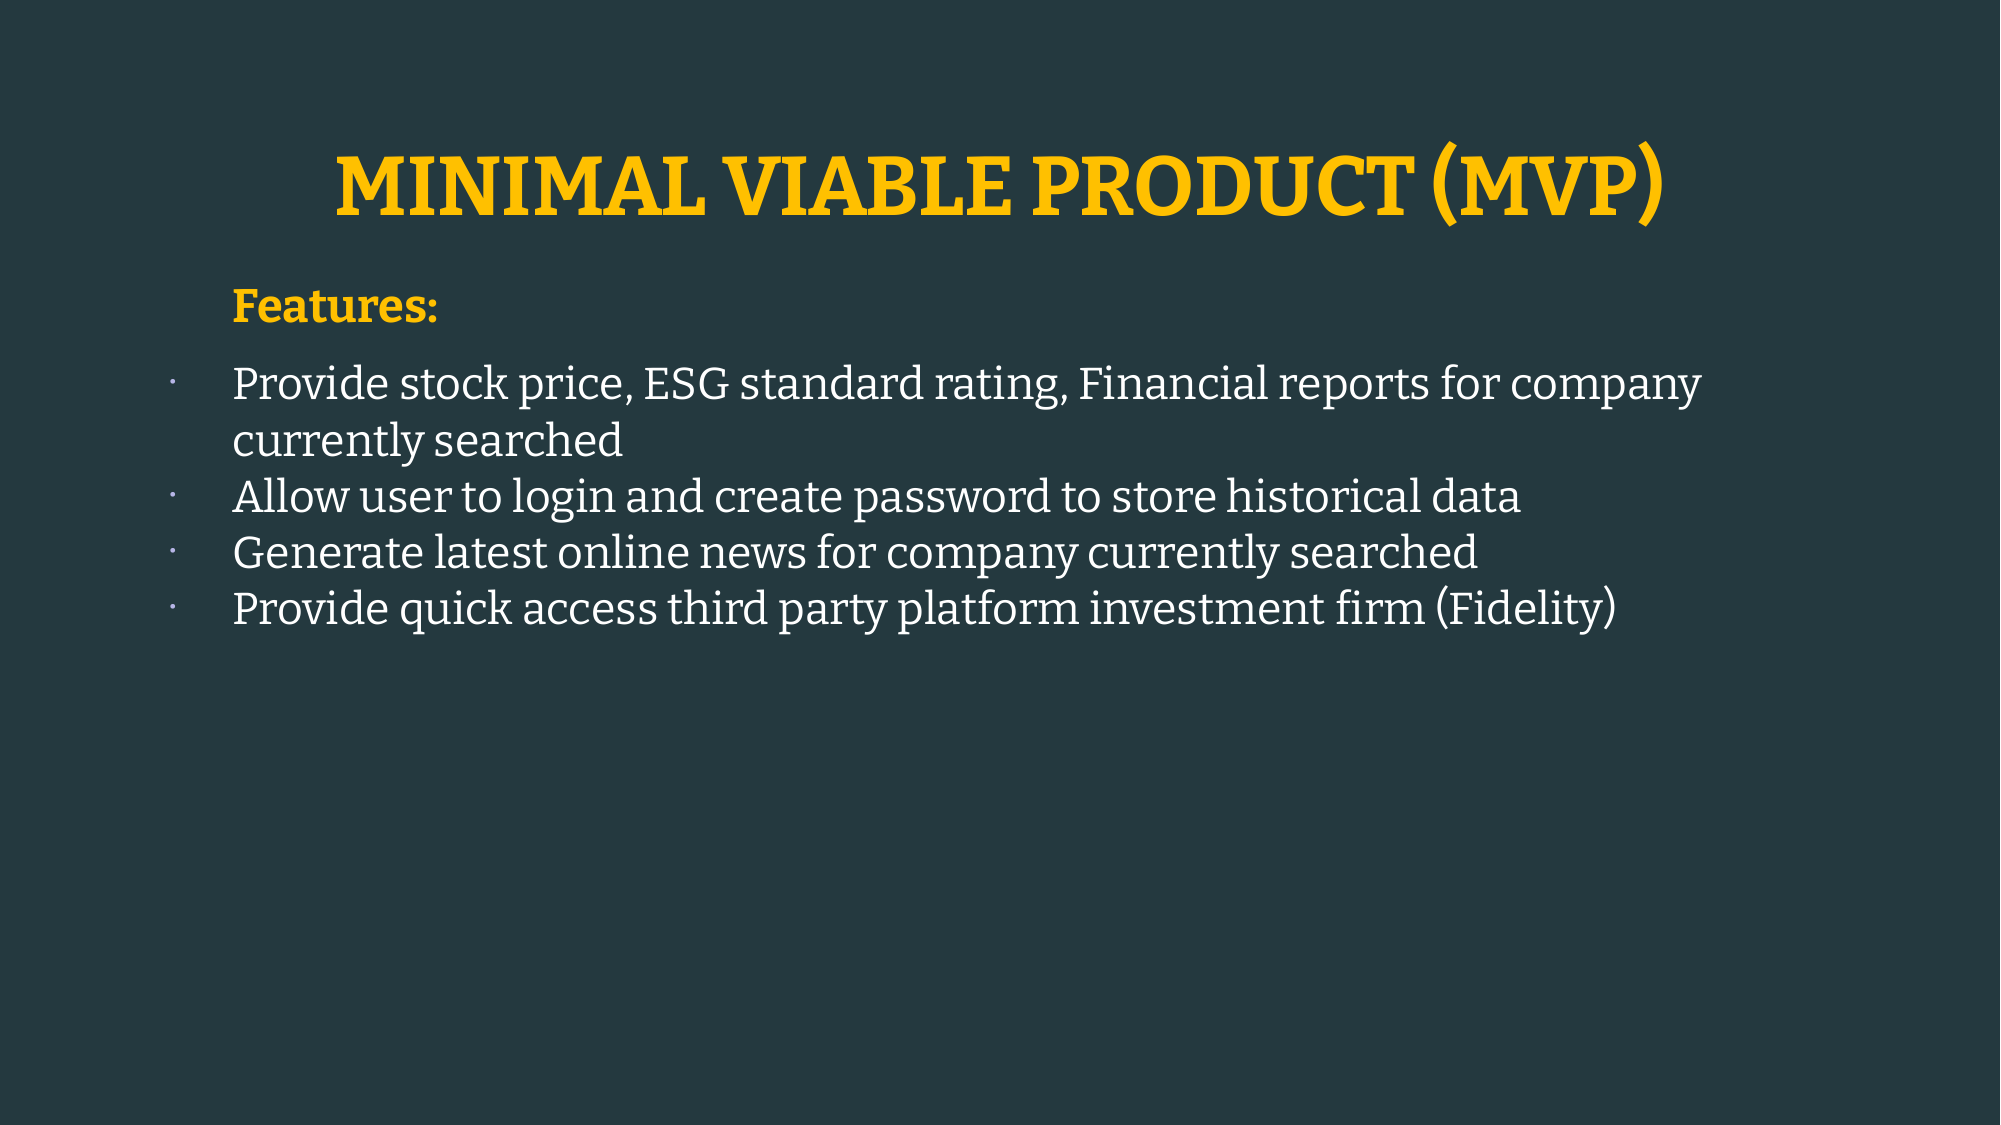

# MINIMAL VIABLE PRODUCT (MVP)

Features:
Provide stock price, ESG standard rating, Financial reports for company currently searched
Allow user to login and create password to store historical data
Generate latest online news for company currently searched
Provide quick access third party platform investment firm (Fidelity)